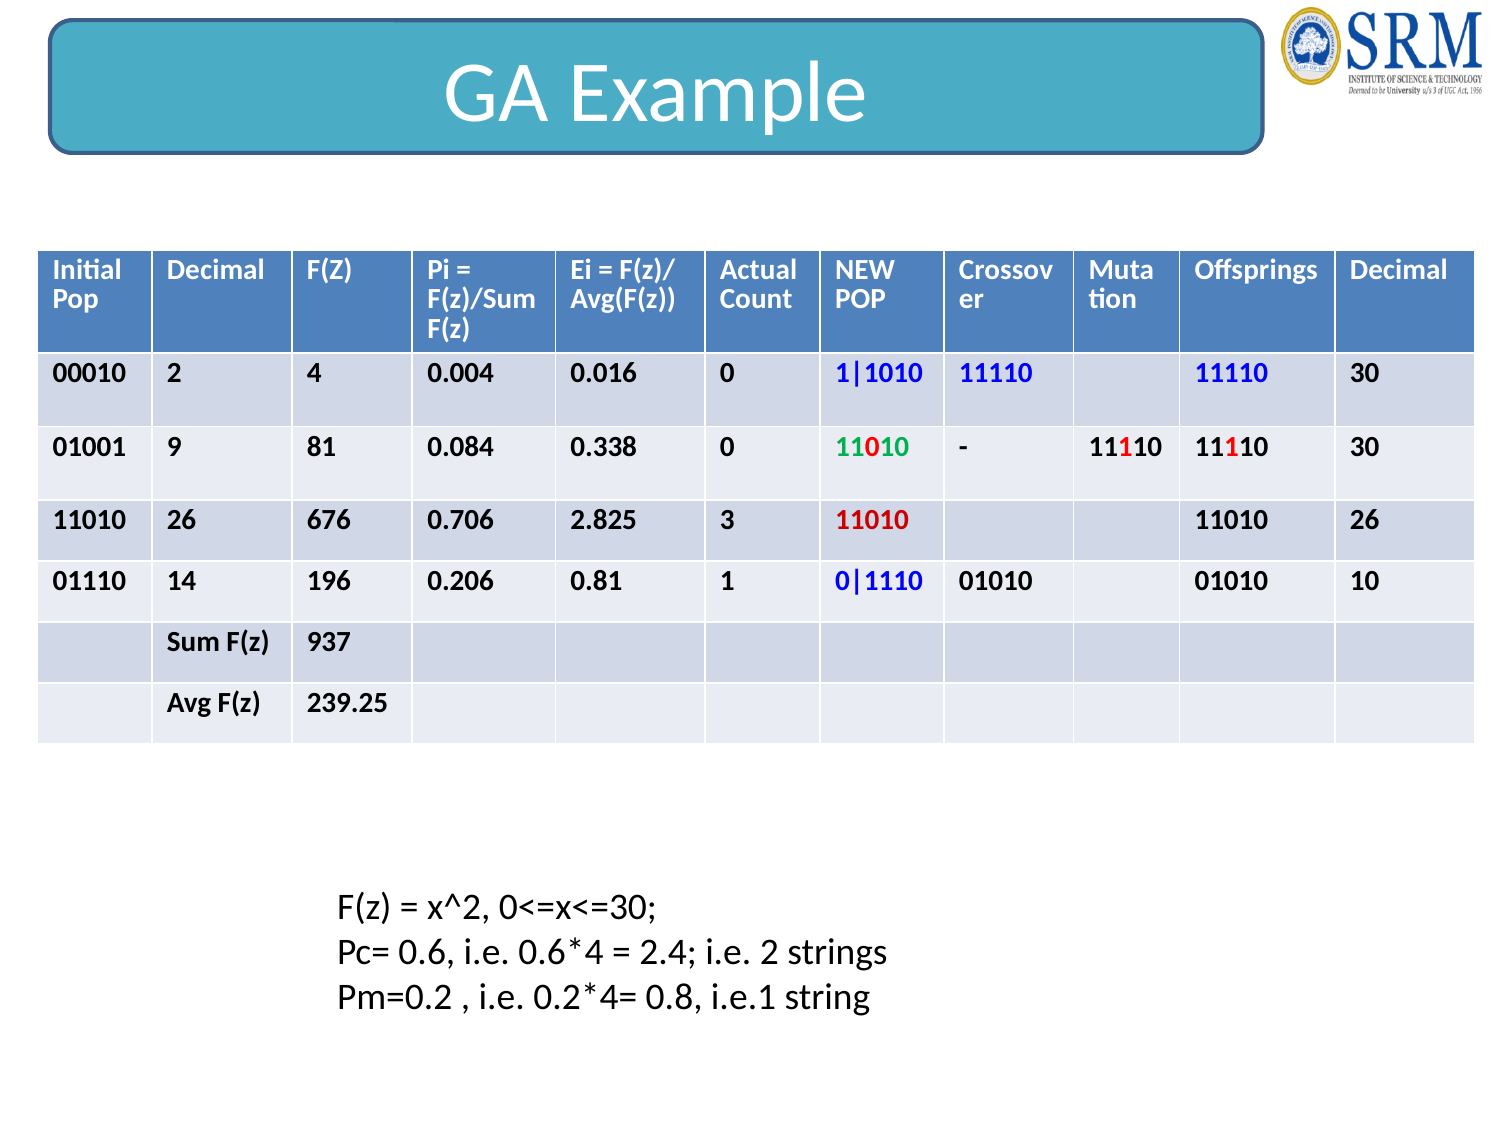

GA Example
| Initial Pop | Decimal | F(Z) | Pi = F(z)/Sum F(z) | Ei = F(z)/ Avg(F(z)) | Actual Count | NEW POP | Crossover | Mutation | Offsprings | Decimal |
| --- | --- | --- | --- | --- | --- | --- | --- | --- | --- | --- |
| 00010 | 2 | 4 | 0.004 | 0.016 | 0 | 1|1010 | 11110 |  | 11110 | 30 |
| 01001 | 9 | 81 | 0.084 | 0.338 | 0 | 11010 | - | 11110 | 11110 | 30 |
| 11010 | 26 | 676 | 0.706 | 2.825 | 3 | 11010 |  |  | 11010 | 26 |
| 01110 | 14 | 196 | 0.206 | 0.81 | 1 | 0|1110 | 01010 |  | 01010 | 10 |
|  | Sum F(z) | 937 |  |  |  |  |  |  |  |  |
|  | Avg F(z) | 239.25 |  |  |  |  |  |  |  |  |
F(z) = x^2, 0<=x<=30;
Pc= 0.6, i.e. 0.6*4 = 2.4; i.e. 2 strings
Pm=0.2 , i.e. 0.2*4= 0.8, i.e.1 string